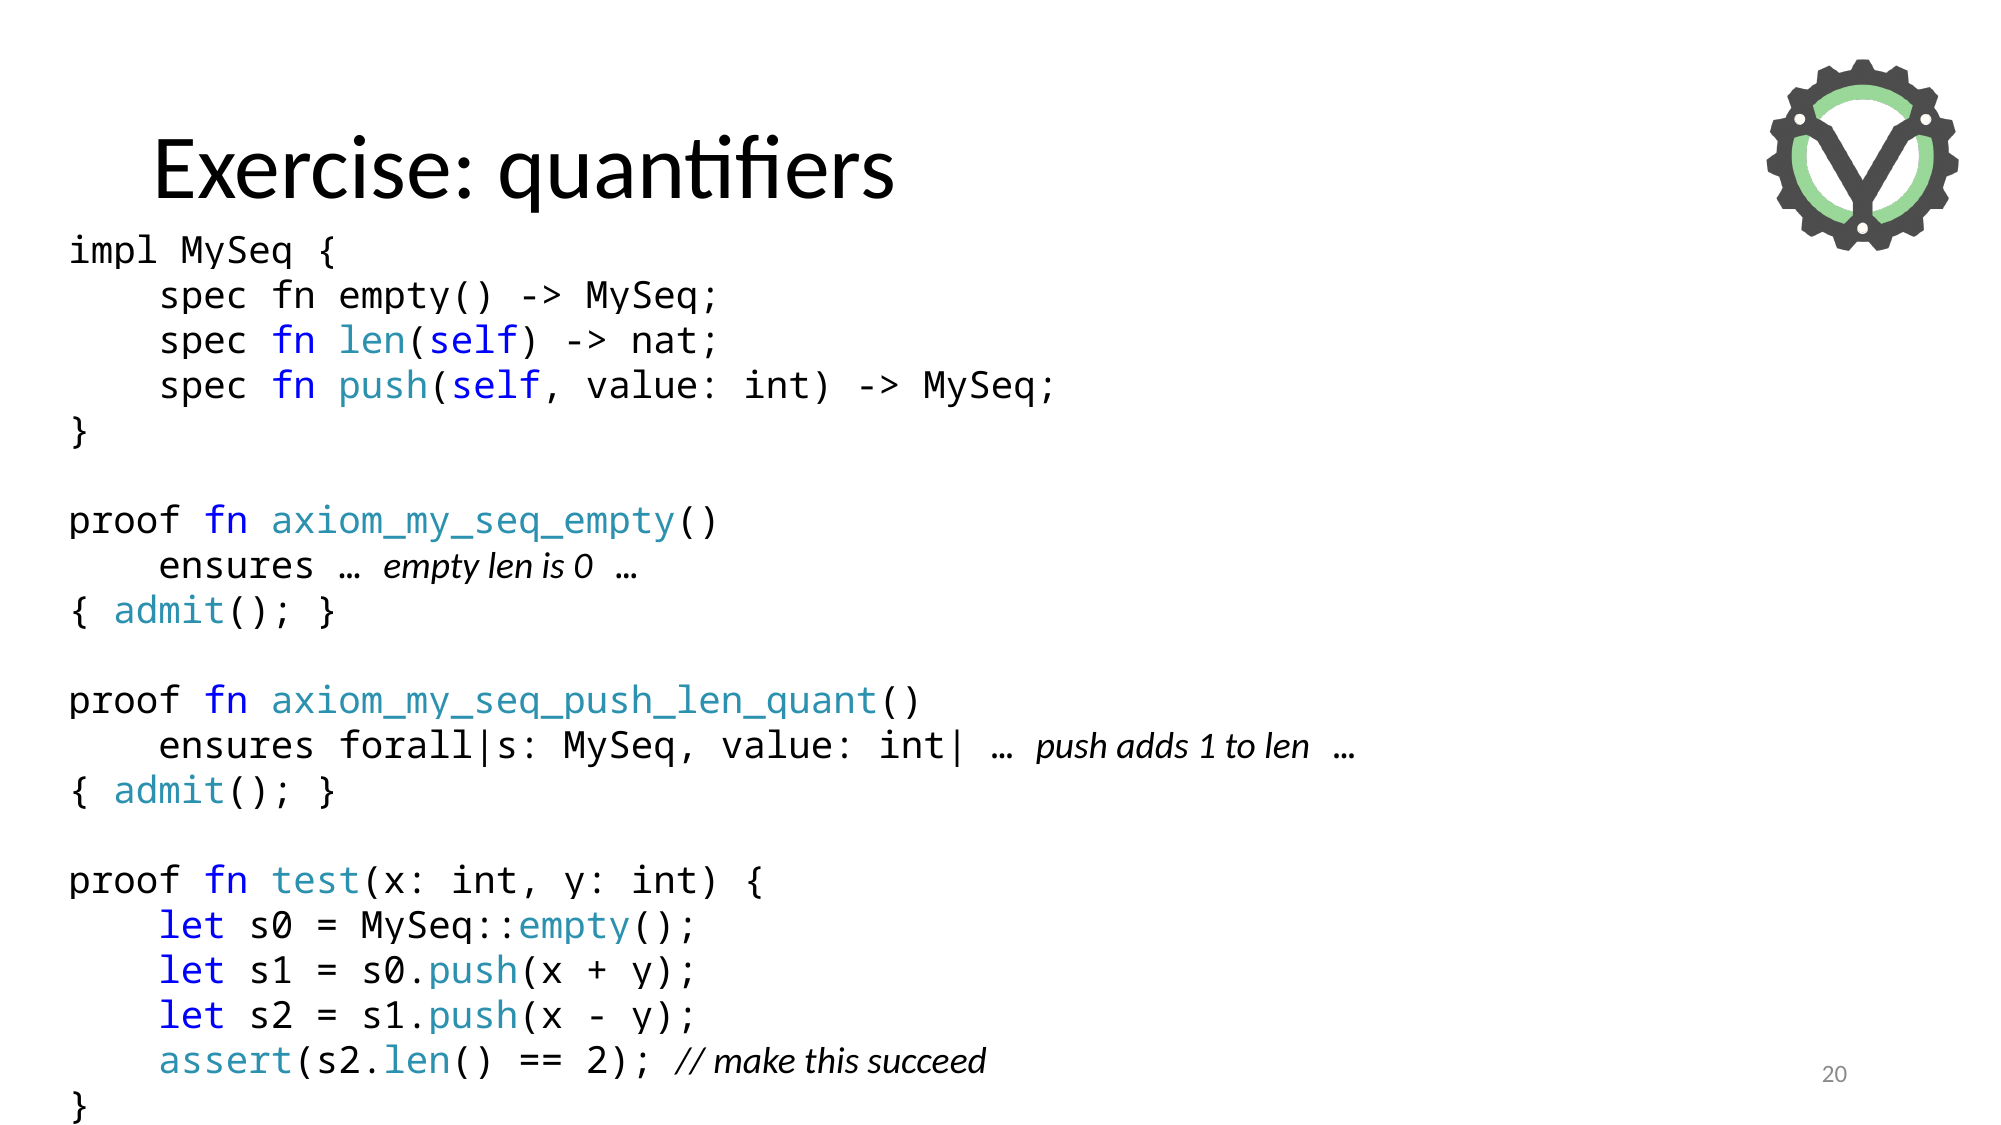

# Exercise: quantifiers
impl MySeq {
    spec fn empty() -> MySeq;
    spec fn len(self) -> nat;
    spec fn push(self, value: int) -> MySeq;
}

proof fn axiom_my_seq_empty()
    ensures … empty len is 0 …
{ admit(); }

proof fn axiom_my_seq_push_len_quant()
    ensures forall|s: MySeq, value: int| … push adds 1 to len …
{ admit(); }

proof fn test(x: int, y: int) {
    let s0 = MySeq::empty();
    let s1 = s0.push(x + y);
    let s2 = s1.push(x - y);
    assert(s2.len() == 2); // make this succeed
}
20